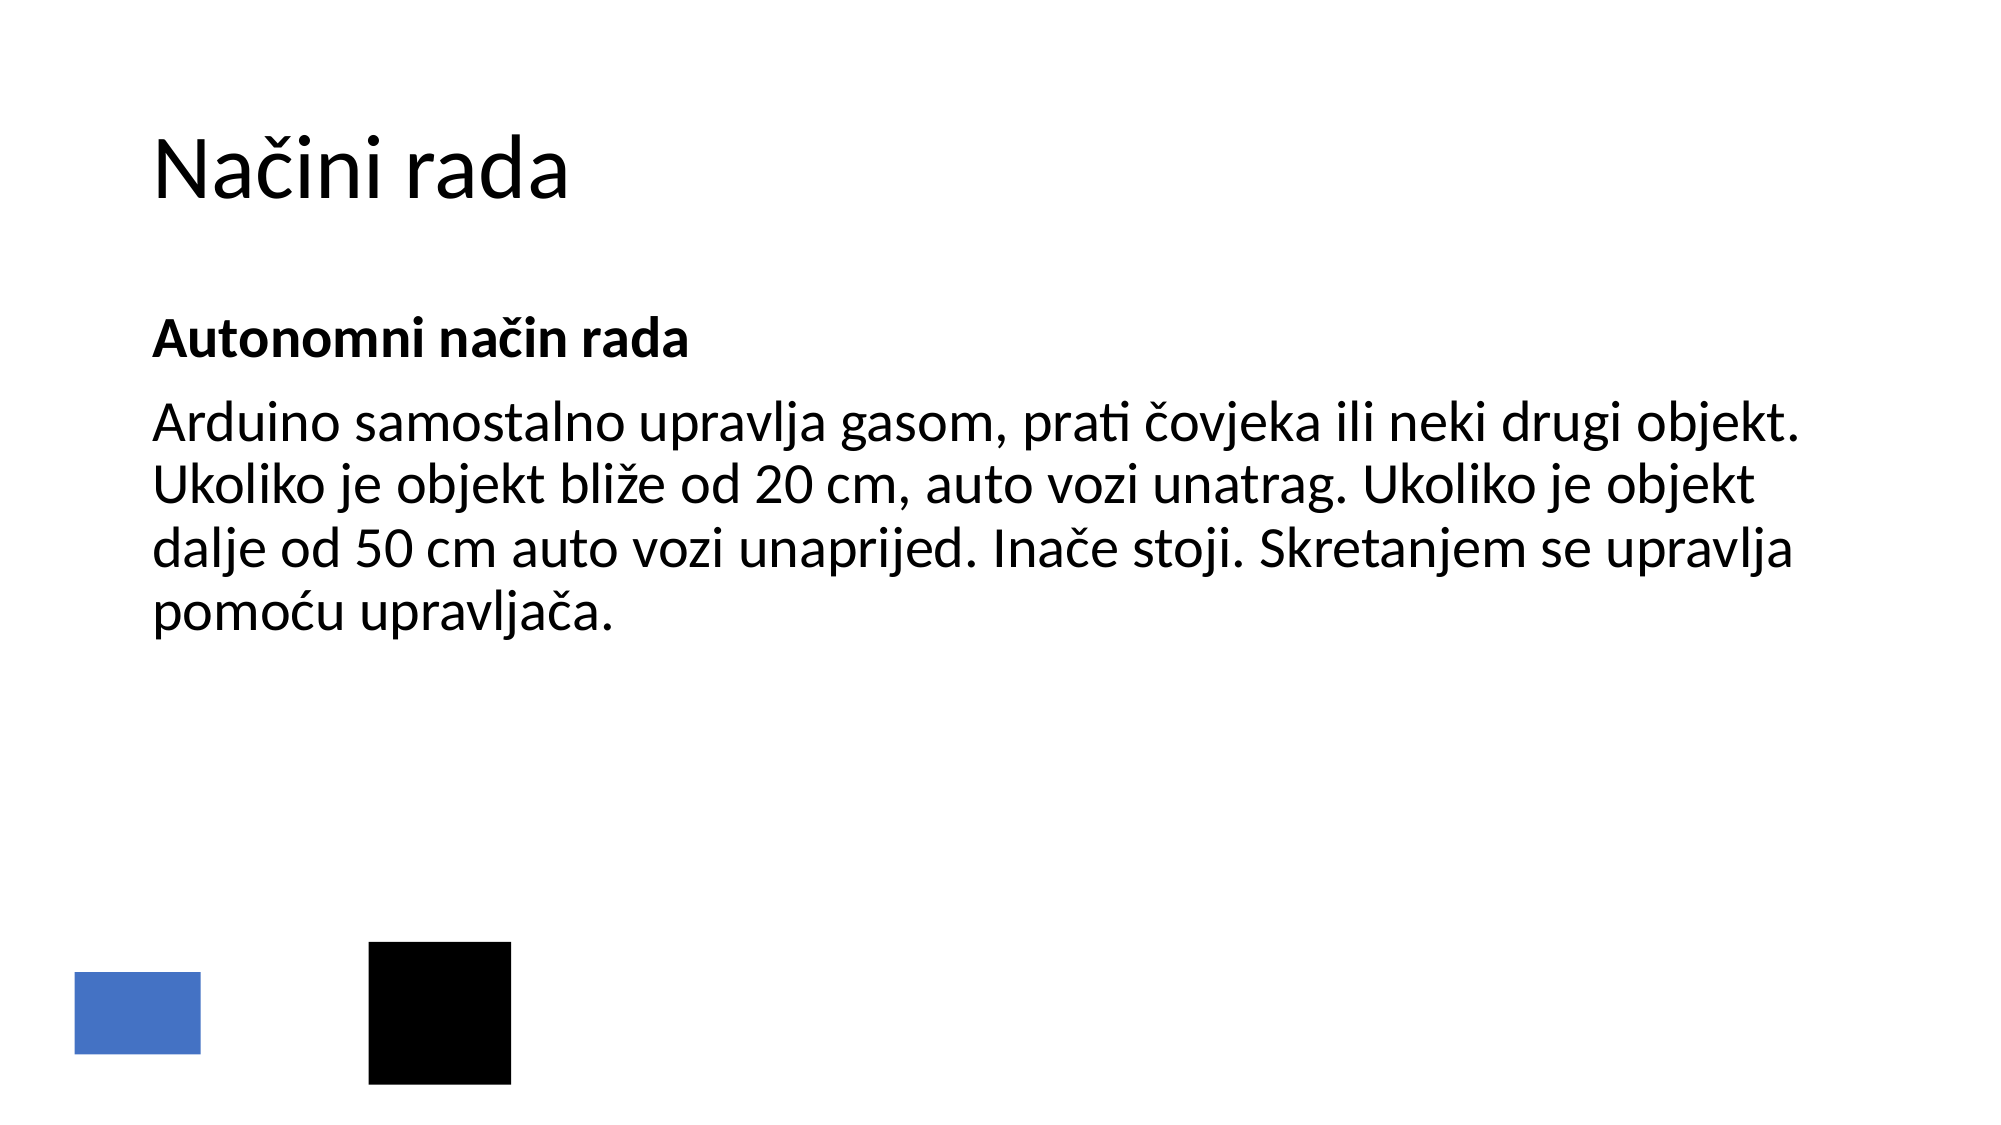

# Načini rada
Autonomni način rada
Arduino samostalno upravlja gasom, prati čovjeka ili neki drugi objekt. Ukoliko je objekt bliže od 20 cm, auto vozi unatrag. Ukoliko je objekt dalje od 50 cm auto vozi unaprijed. Inače stoji. Skretanjem se upravlja pomoću upravljača.